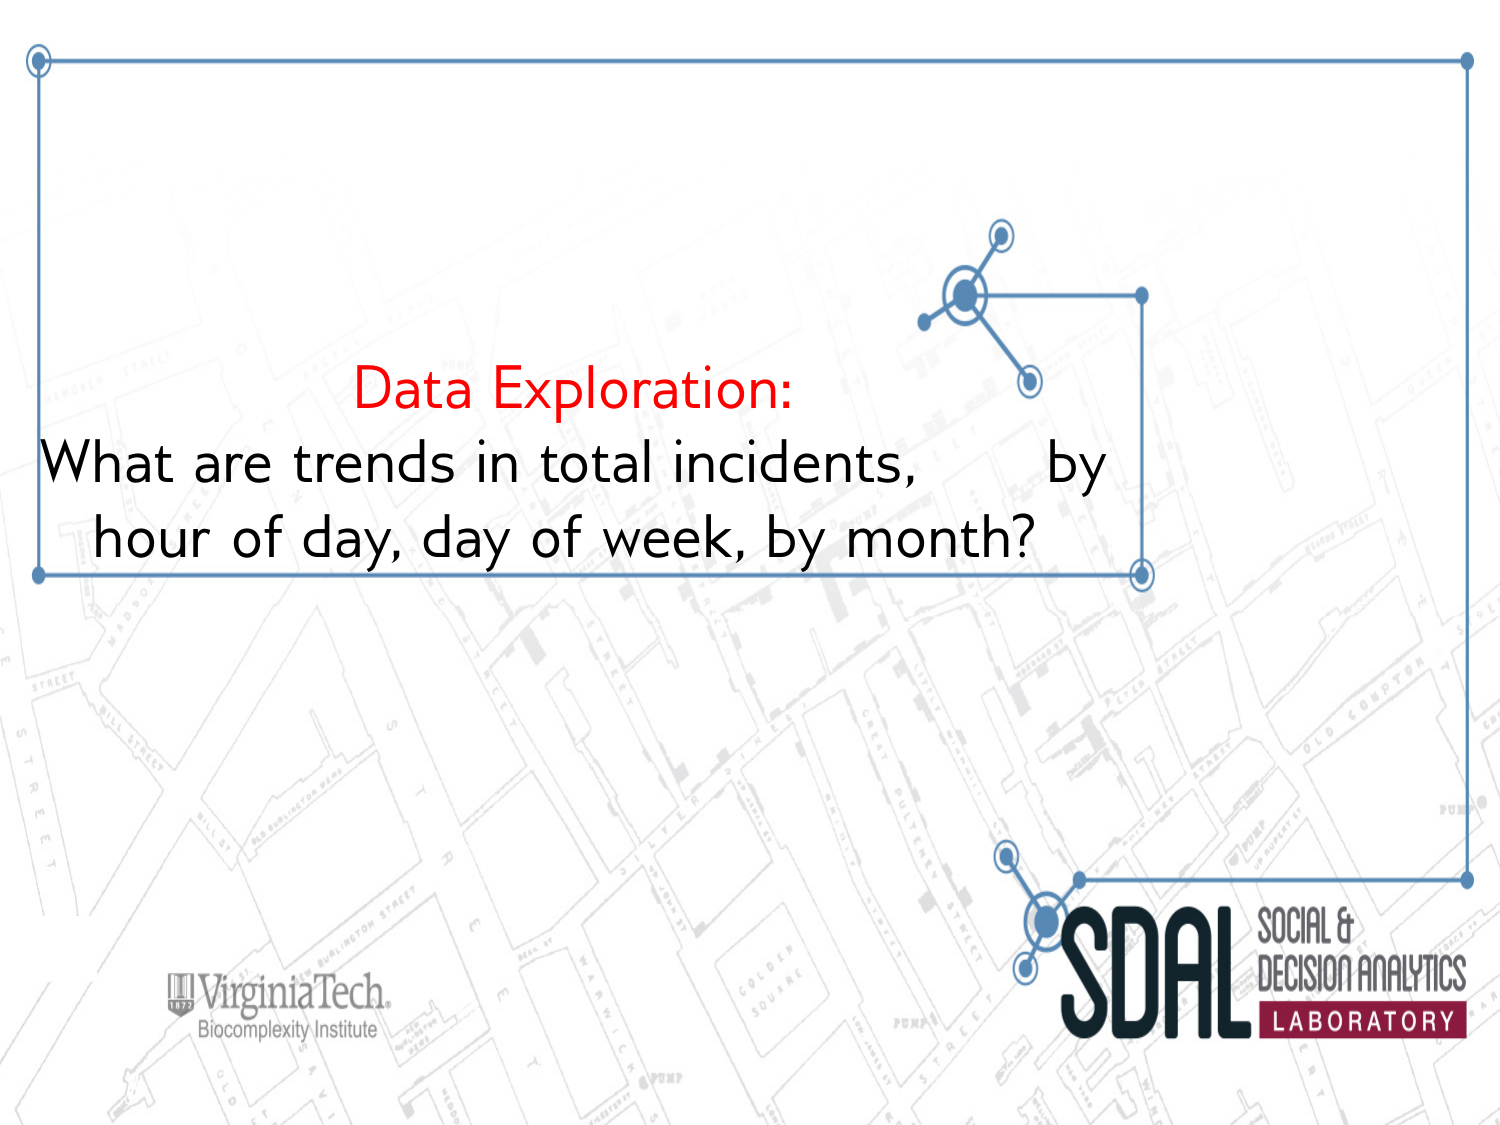

Data Exploration:
What are trends in total incidents,       by hour of day, day of week, by month?
#